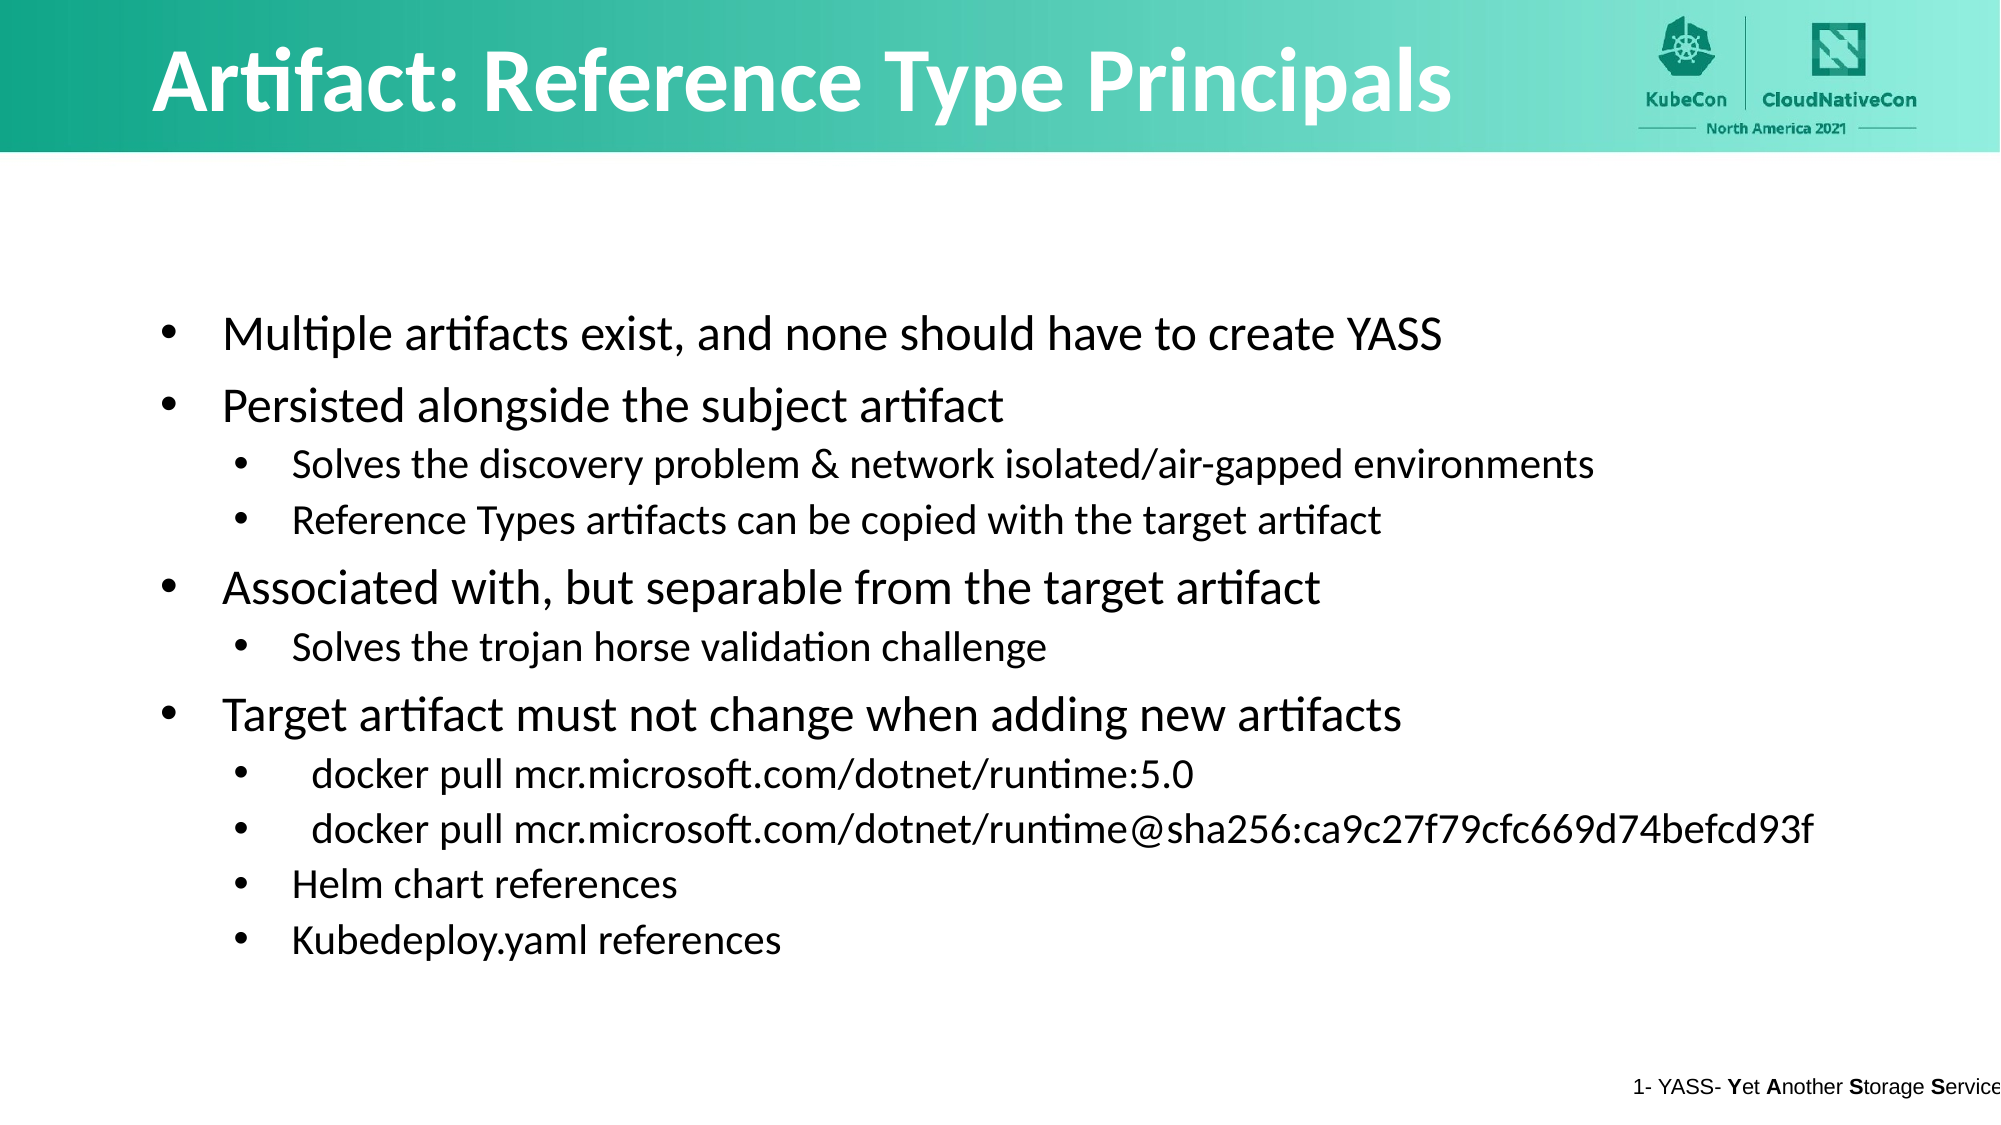

# Artifact: Reference Type Principals
Multiple artifacts exist, and none should have to create YASS
Persisted alongside the subject artifact
Solves the discovery problem & network isolated/air-gapped environments
Reference Types artifacts can be copied with the target artifact
Associated with, but separable from the target artifact
Solves the trojan horse validation challenge
Target artifact must not change when adding new artifacts
  docker pull mcr.microsoft.com/dotnet/runtime:5.0
  docker pull mcr.microsoft.com/dotnet/runtime@sha256:ca9c27f79cfc669d74befcd93f
Helm chart references
Kubedeploy.yaml references
1- YASS- Yet Another Storage Service